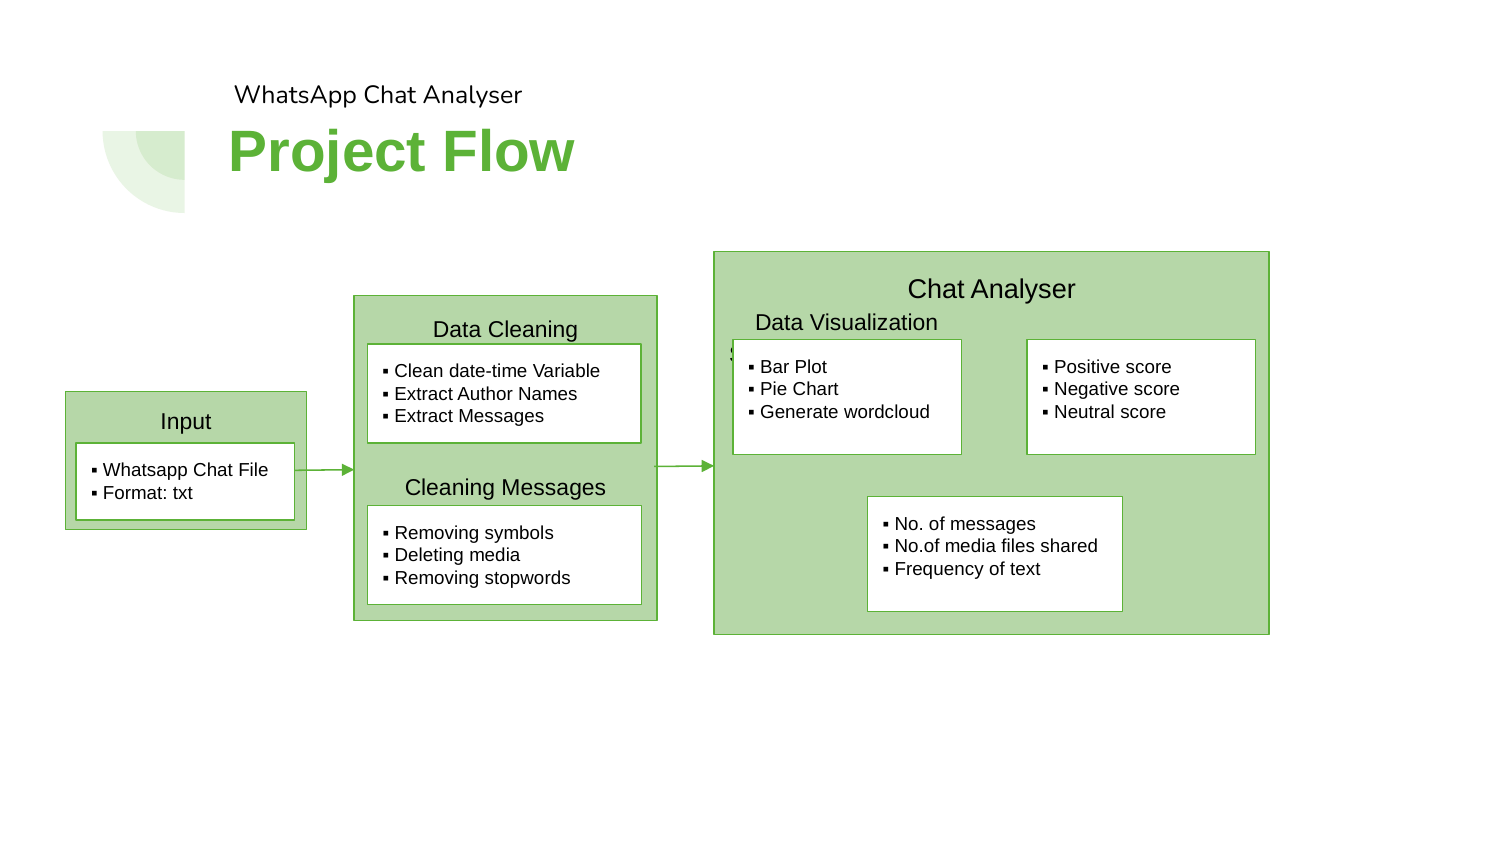

WhatsApp Chat Analyser
# Project Flow
Chat Analyser
    Data Visualization		Sentiment Analysis

                                Statistics

Data Cleaning

Cleaning Messages
▪ Positive score
▪ Negative score
▪ Neutral score
▪ Bar Plot
▪ Pie Chart
▪ Generate wordcloud
▪ Clean date-time Variable
▪ Extract Author Names
▪ Extract Messages
Input

▪ Whatsapp Chat File
▪ Format: txt

▪ No. of messages
▪ No.of media files shared
▪ Frequency of text
▪ Removing symbols
▪ Deleting media
▪ Removing stopwords